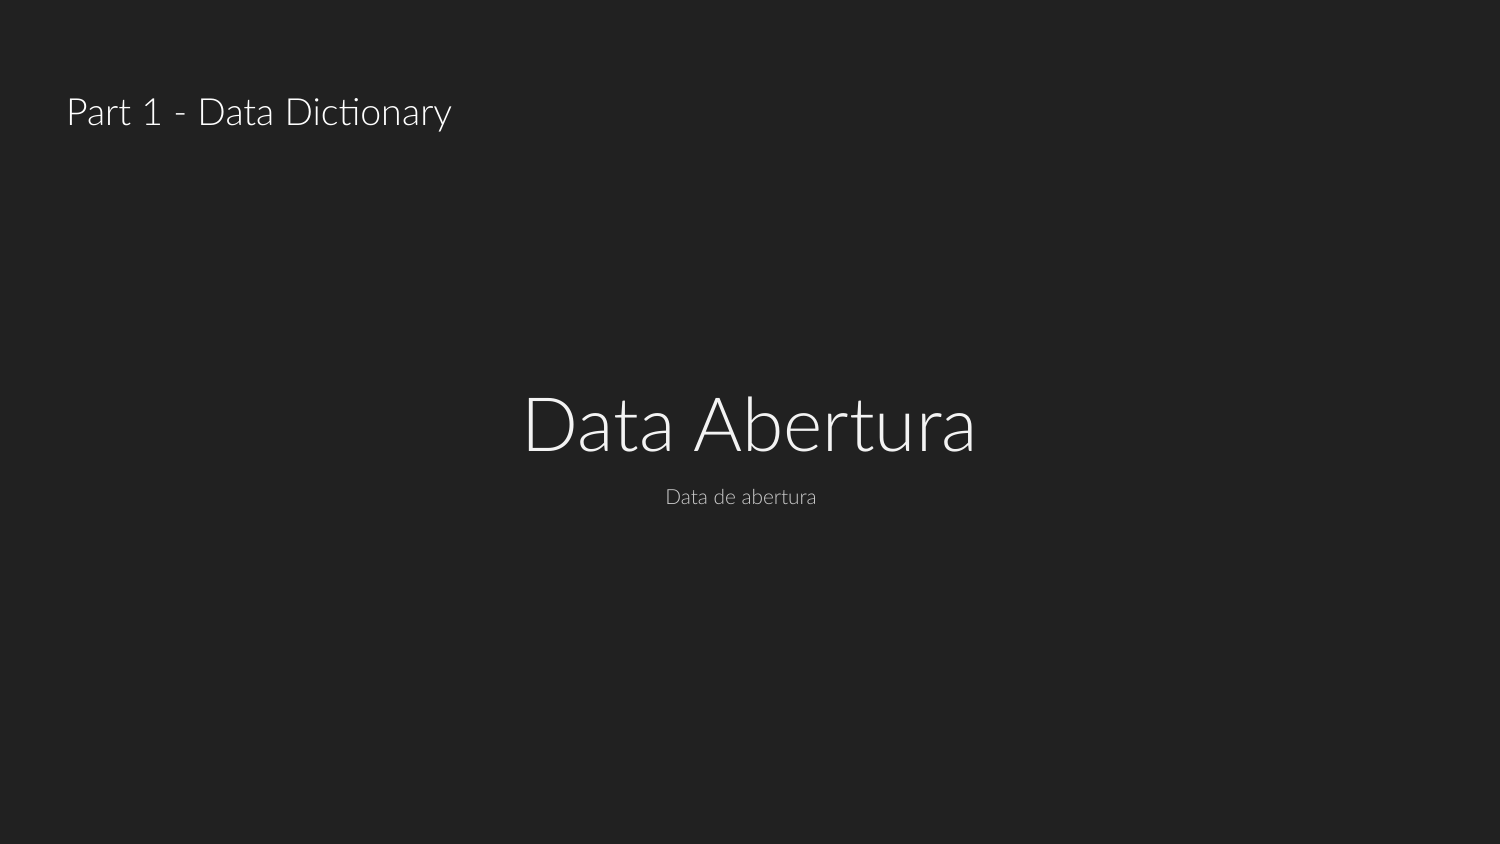

# Part 1 - Data Dictionary
Data Abertura
Data de abertura